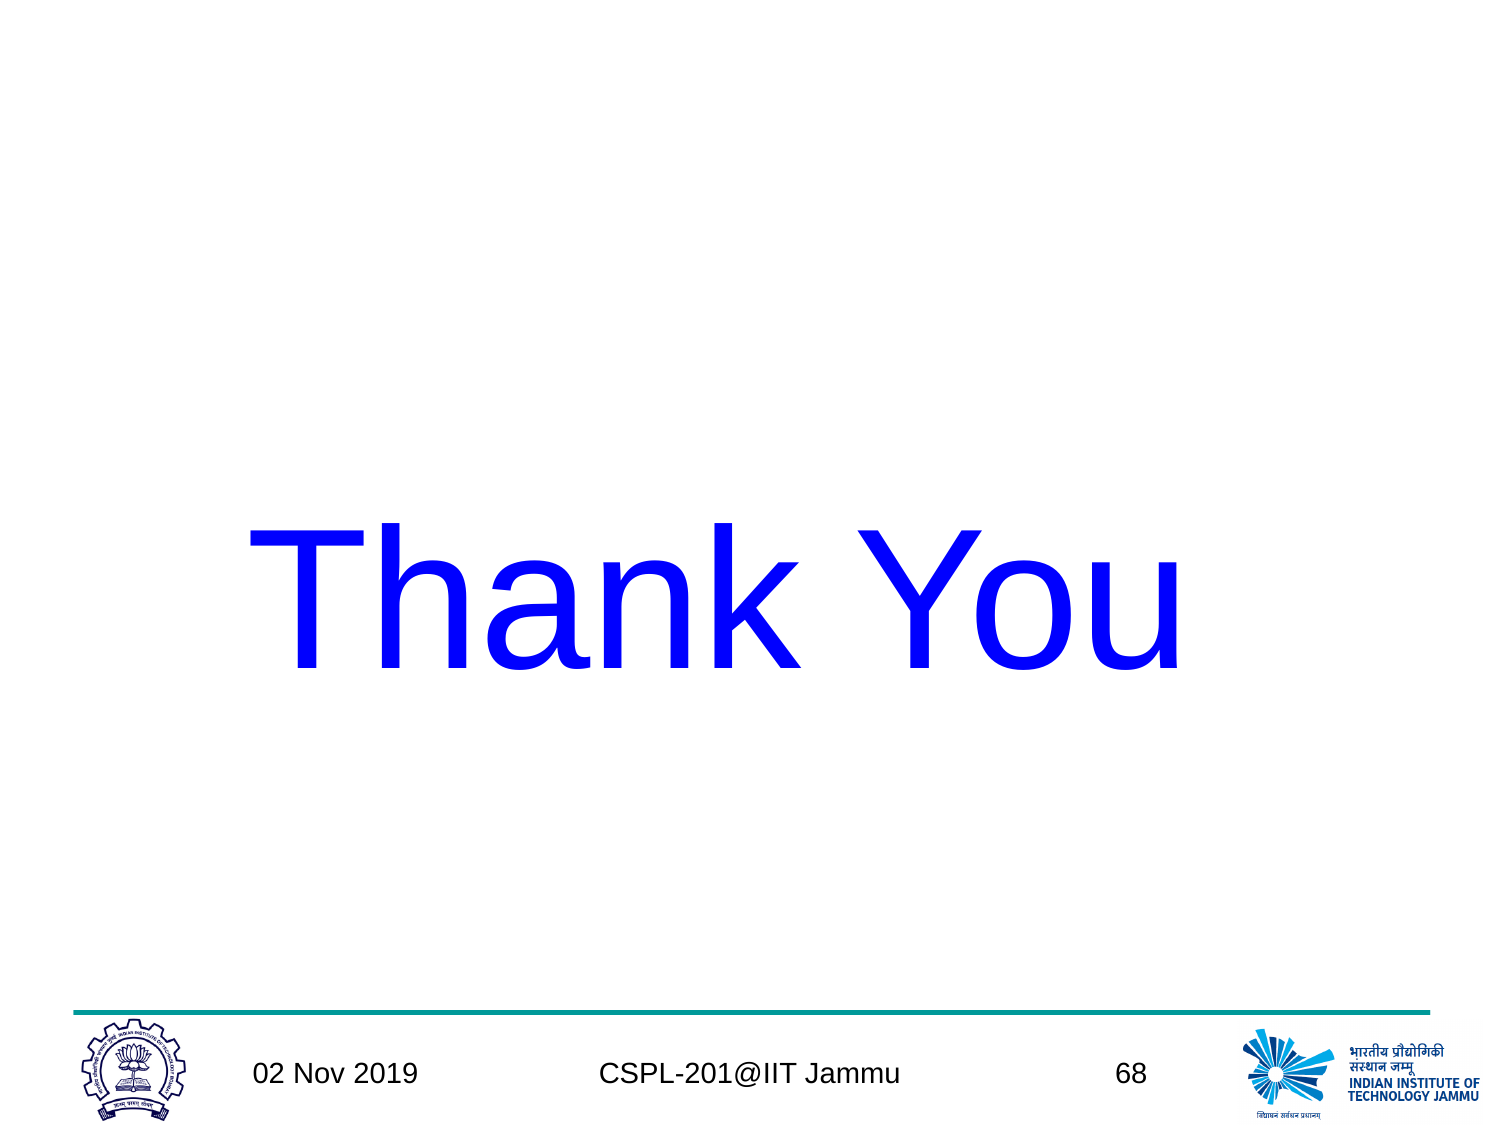

# Thank You

02 Nov 2019
CSPL-201@IIT Jammu
68